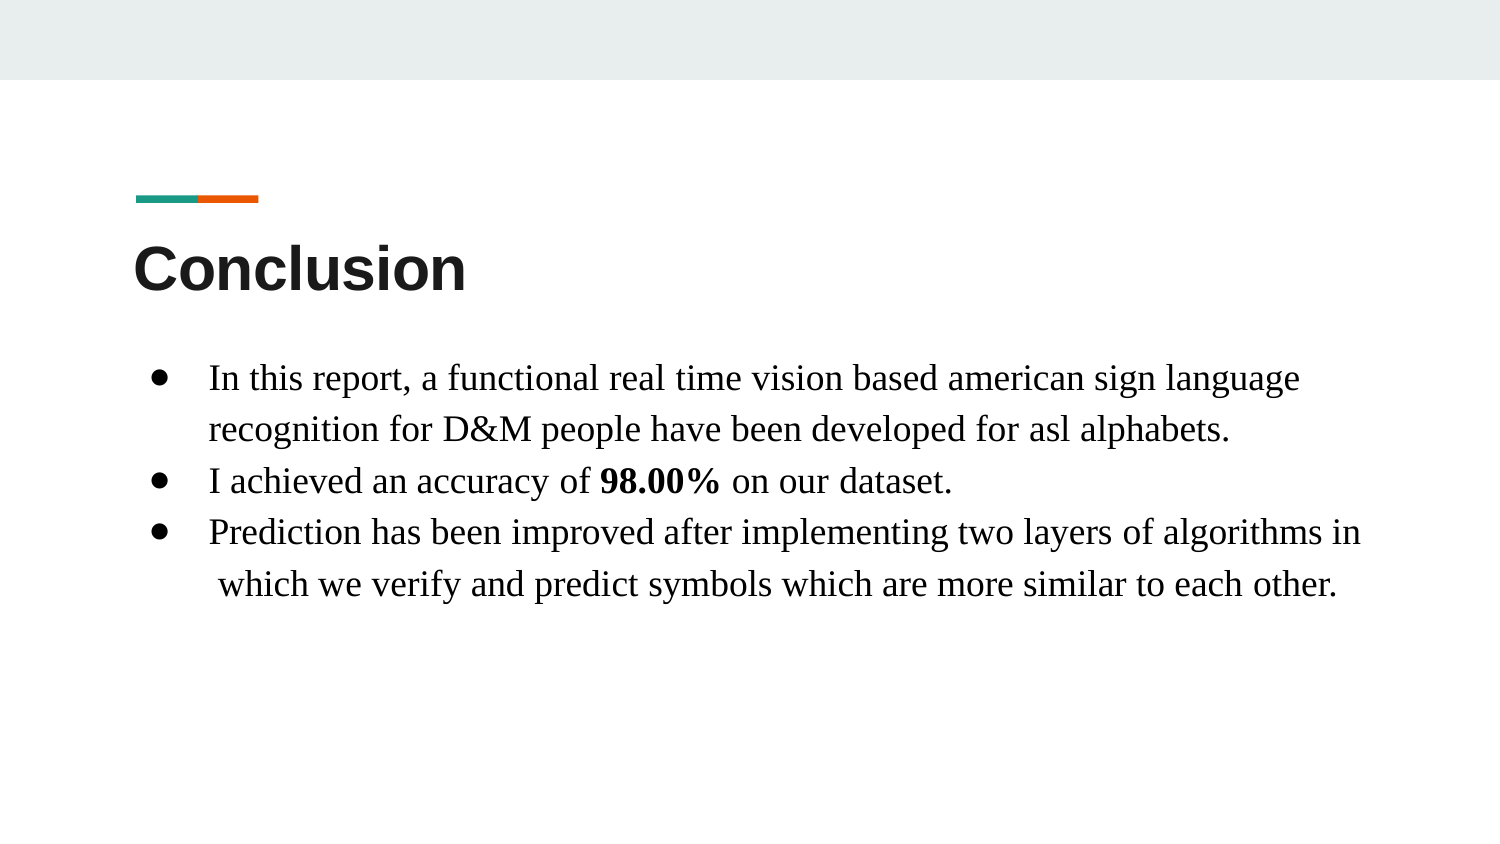

# Conclusion
In this report, a functional real time vision based american sign language  recognition for D&M people have been developed for asl alphabets.
I achieved an accuracy of 98.00% on our dataset.
Prediction has been improved after implementing two layers of algorithms in  which we verify and predict symbols which are more similar to each other.